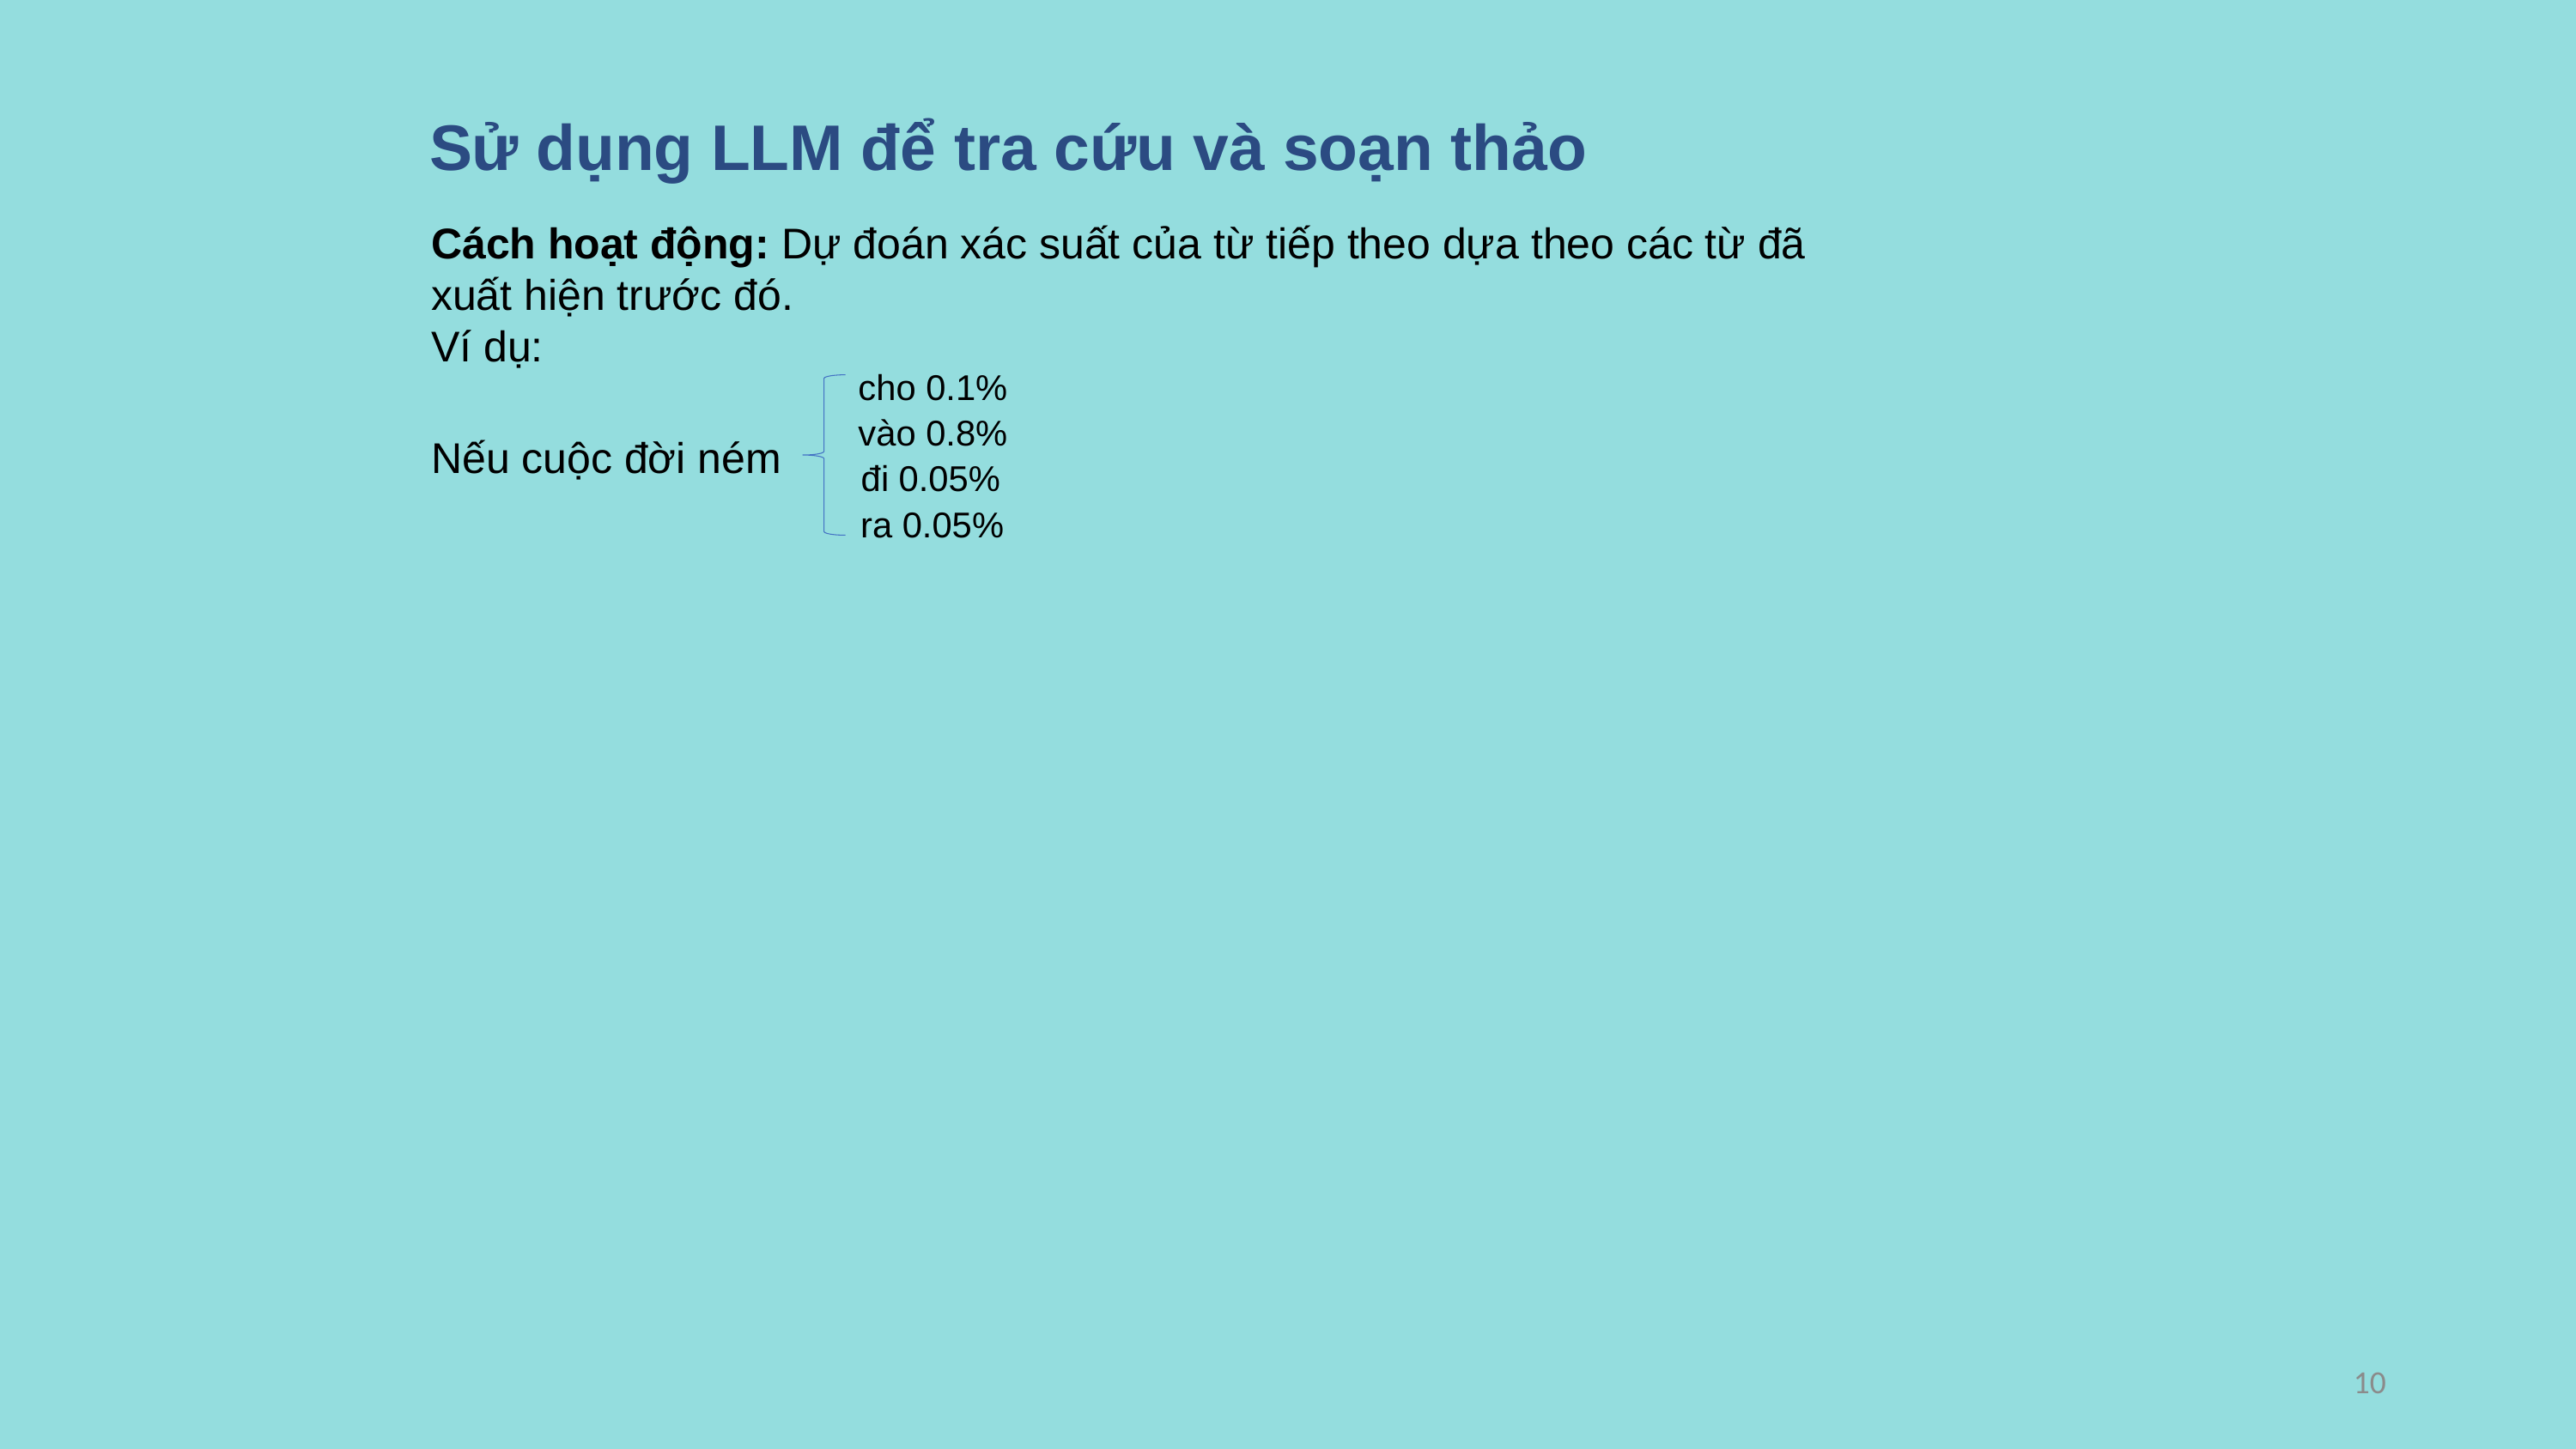

Sử dụng LLM để tra cứu và soạn thảo
Cách hoạt động: Dự đoán xác suất của từ tiếp theo dựa theo các từ đã xuất hiện trước đó.
Ví dụ:
cho 0.1%
vào 0.8%
đi 0.05%
ra 0.05%

Nếu cuộc đời ném
10